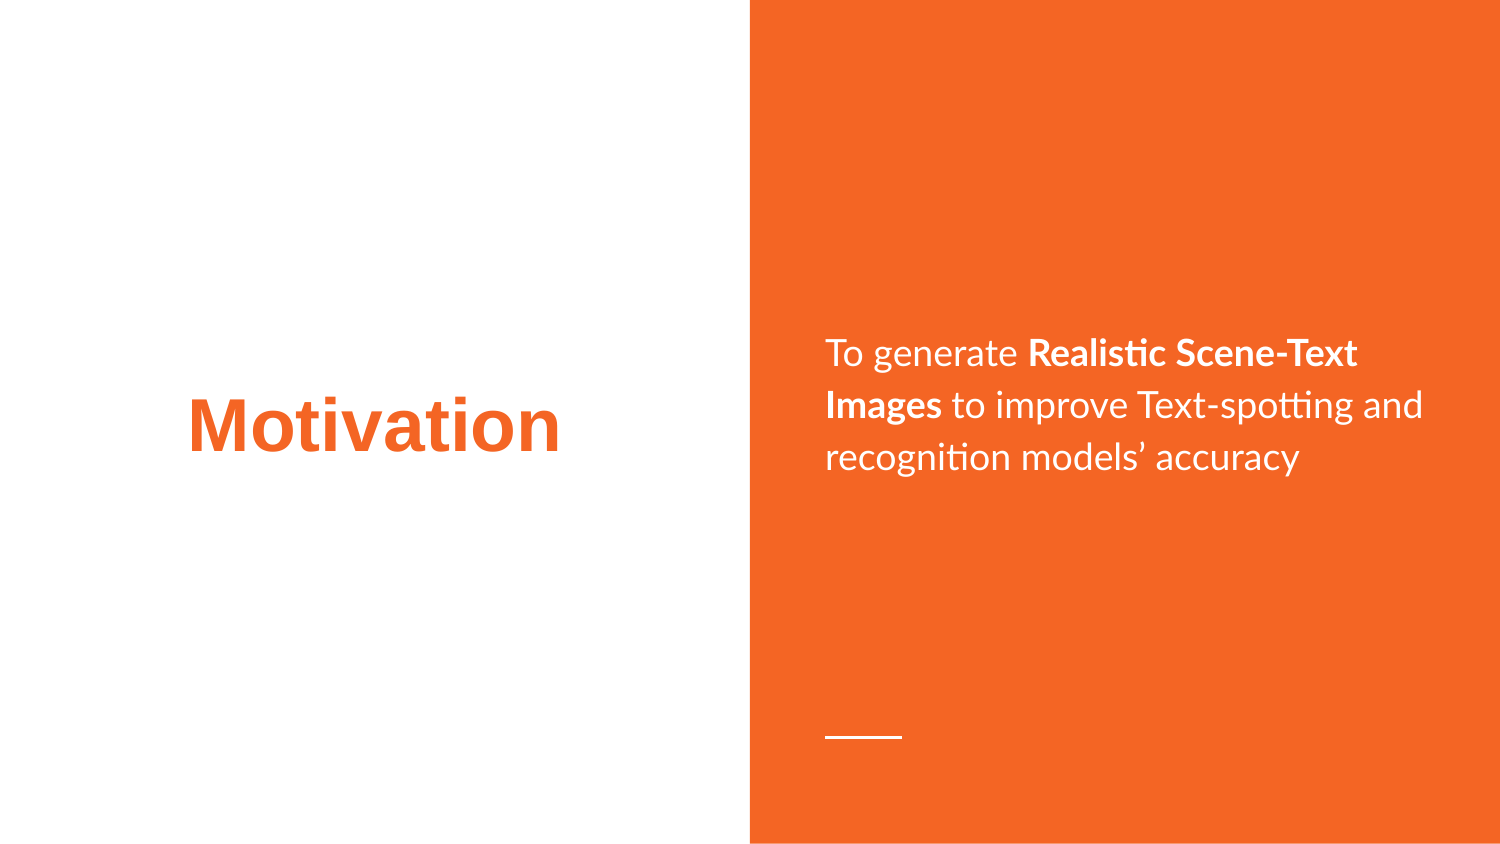

To generate Realistic Scene-Text Images to improve Text-spotting and recognition models’ accuracy

# Motivation